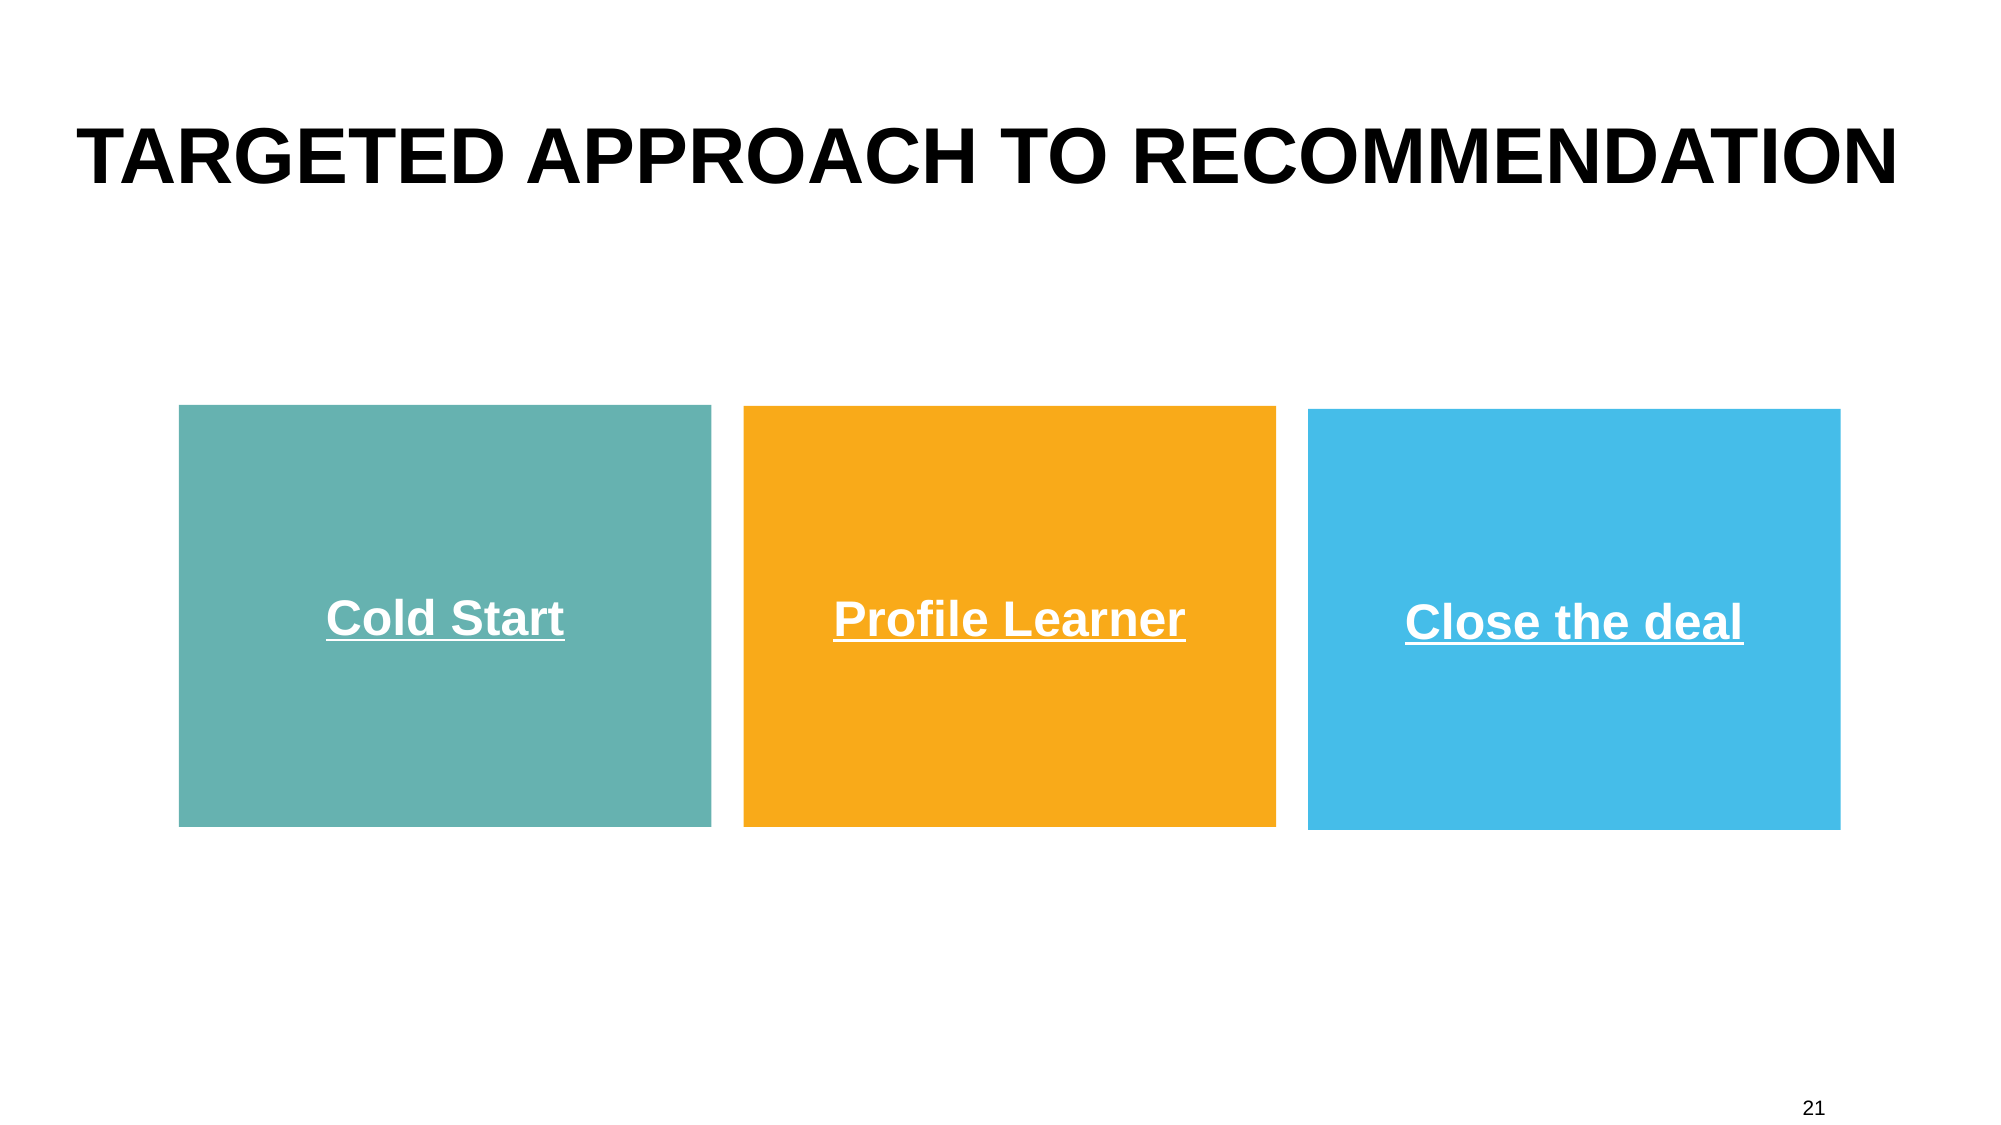

# targeted approach to recommendation
Cold Start
Profile Learner
Close the deal
21